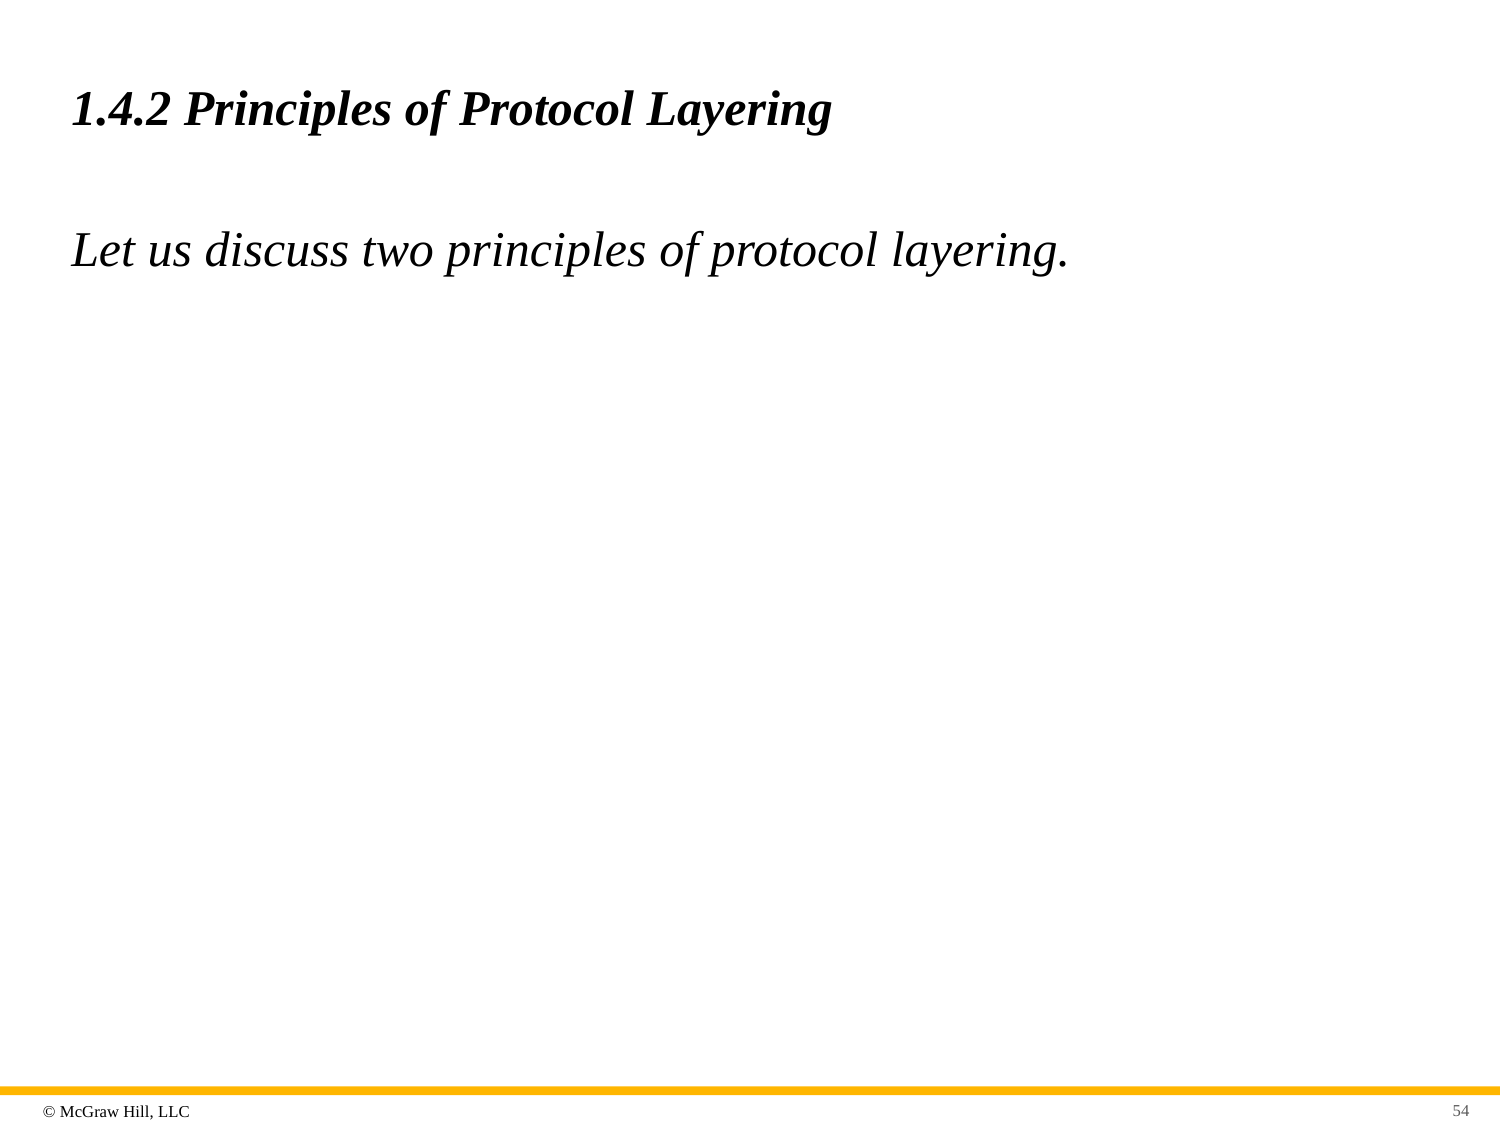

# 1.4.2 Principles of Protocol Layering
Let us discuss two principles of protocol layering.
54